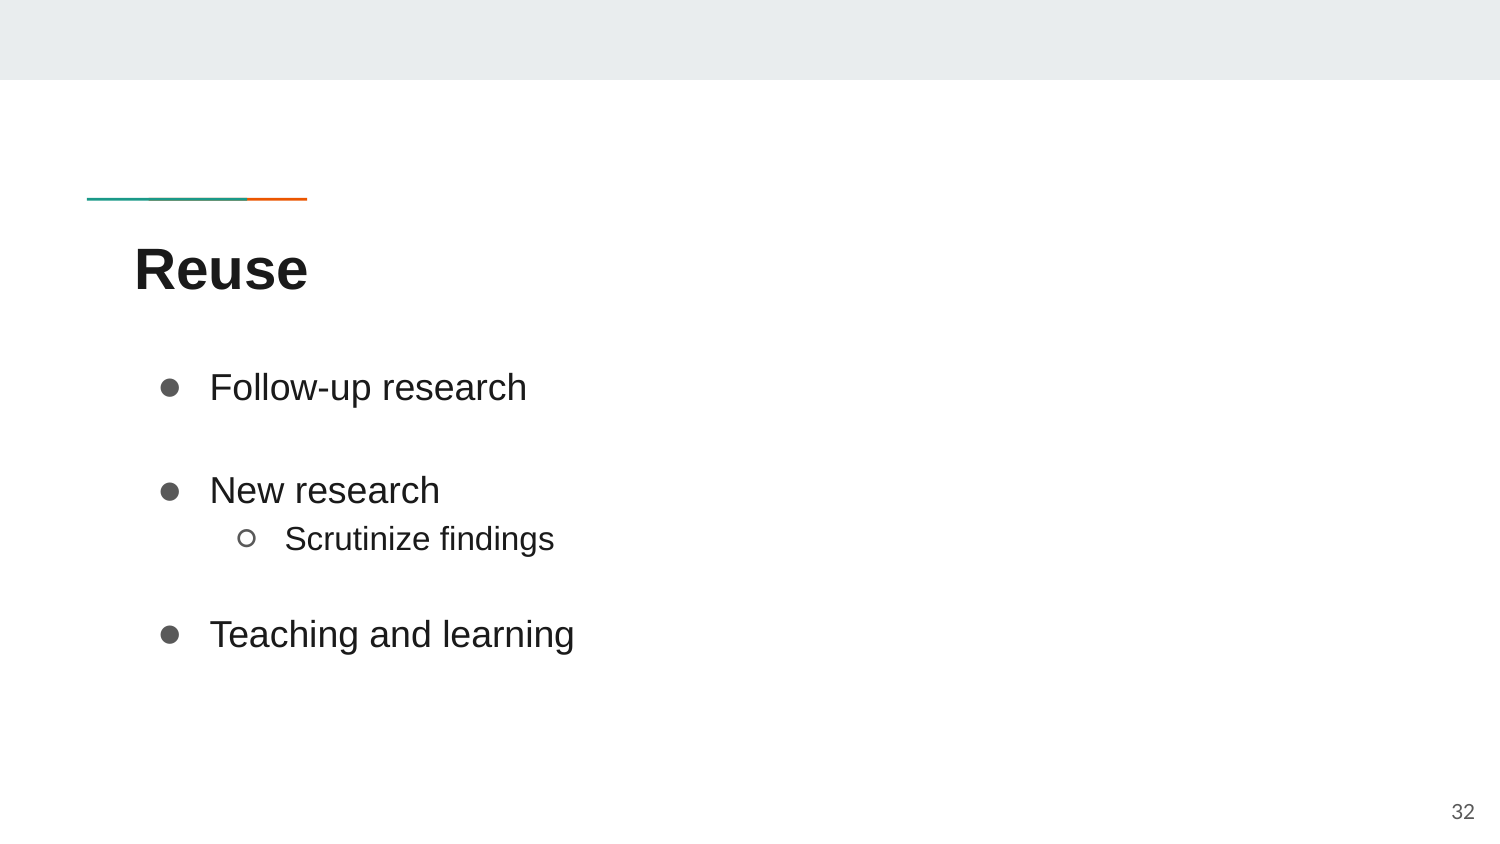

# Reuse
Follow-up research

New research
Scrutinize findings

Teaching and learning

32